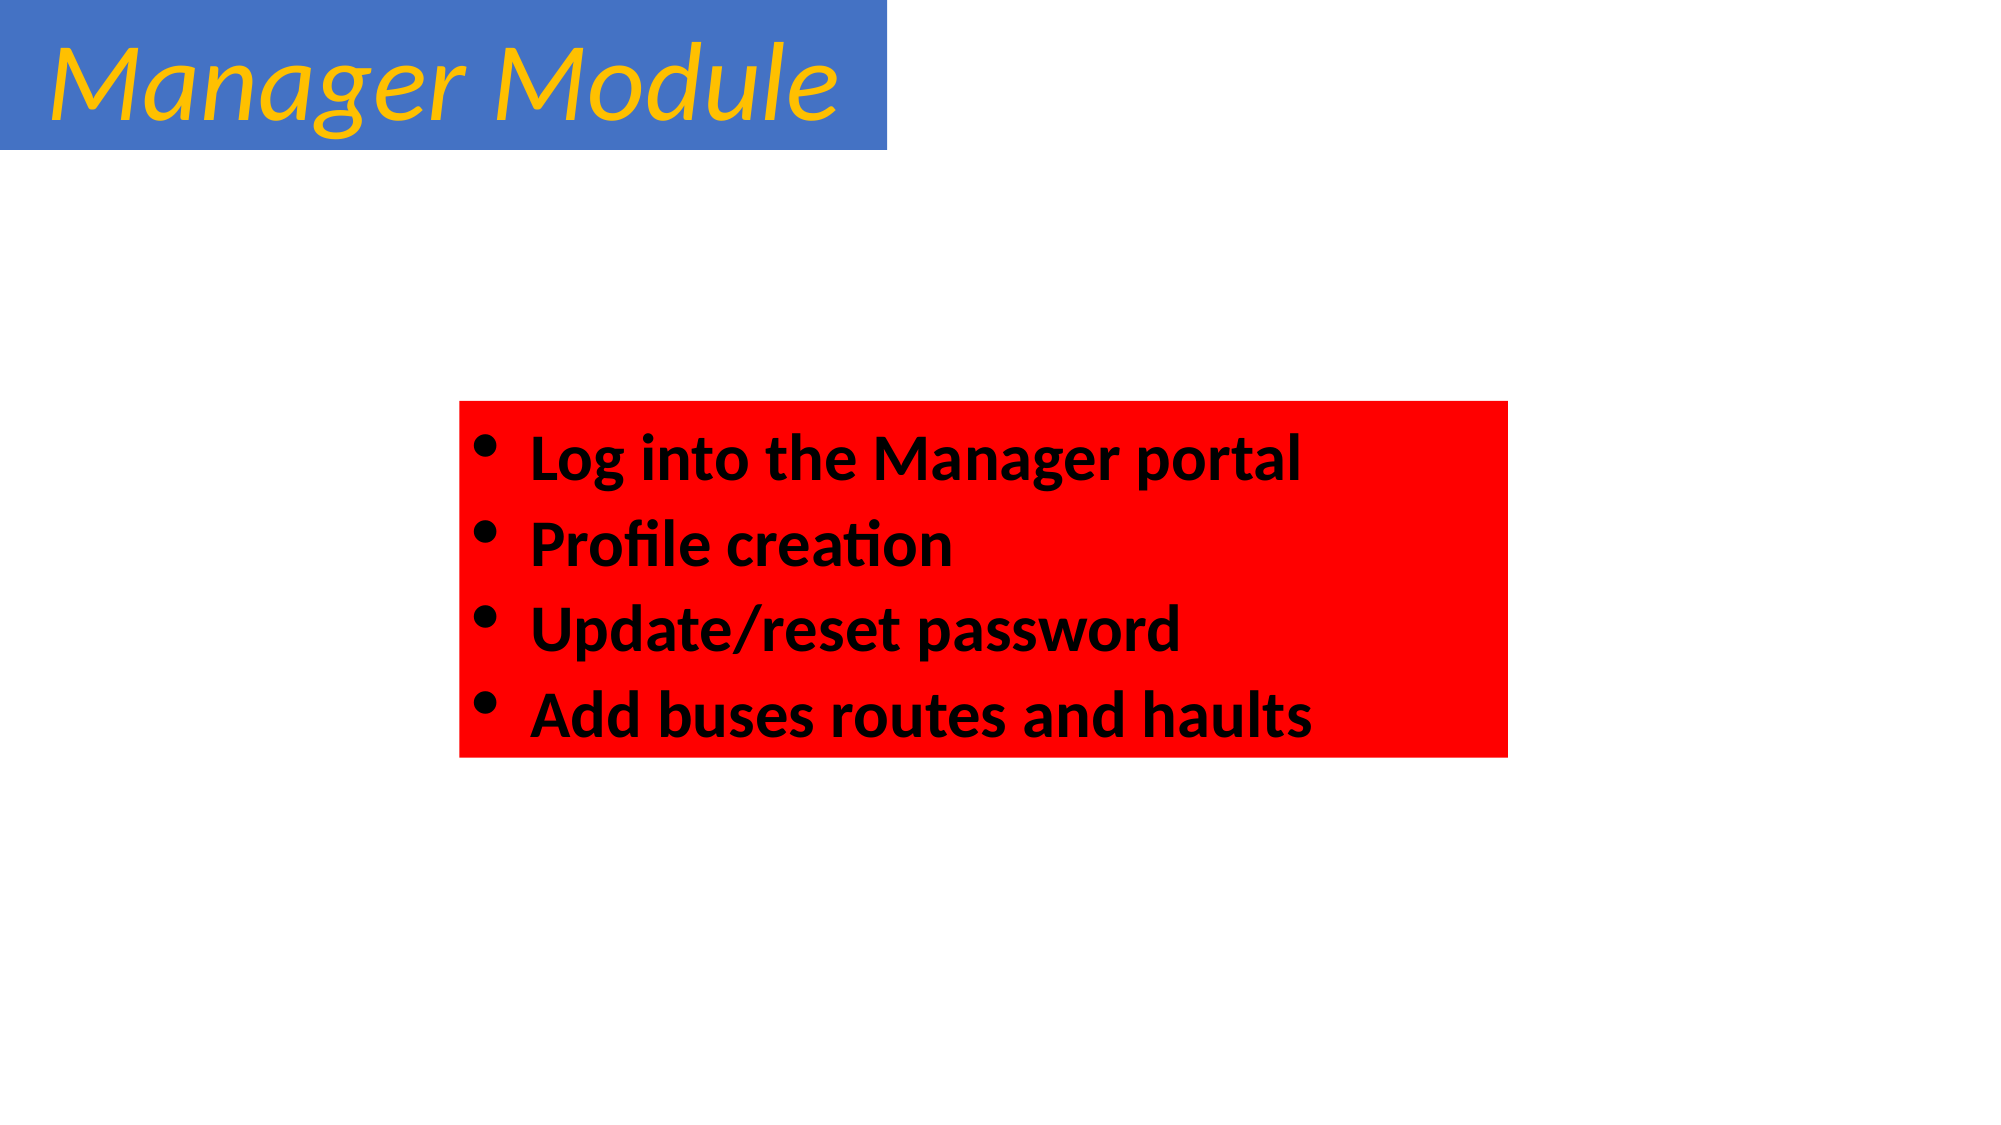

Manager Module
Log into the Manager portal
Profile creation
Update/reset password
Add buses routes and haults